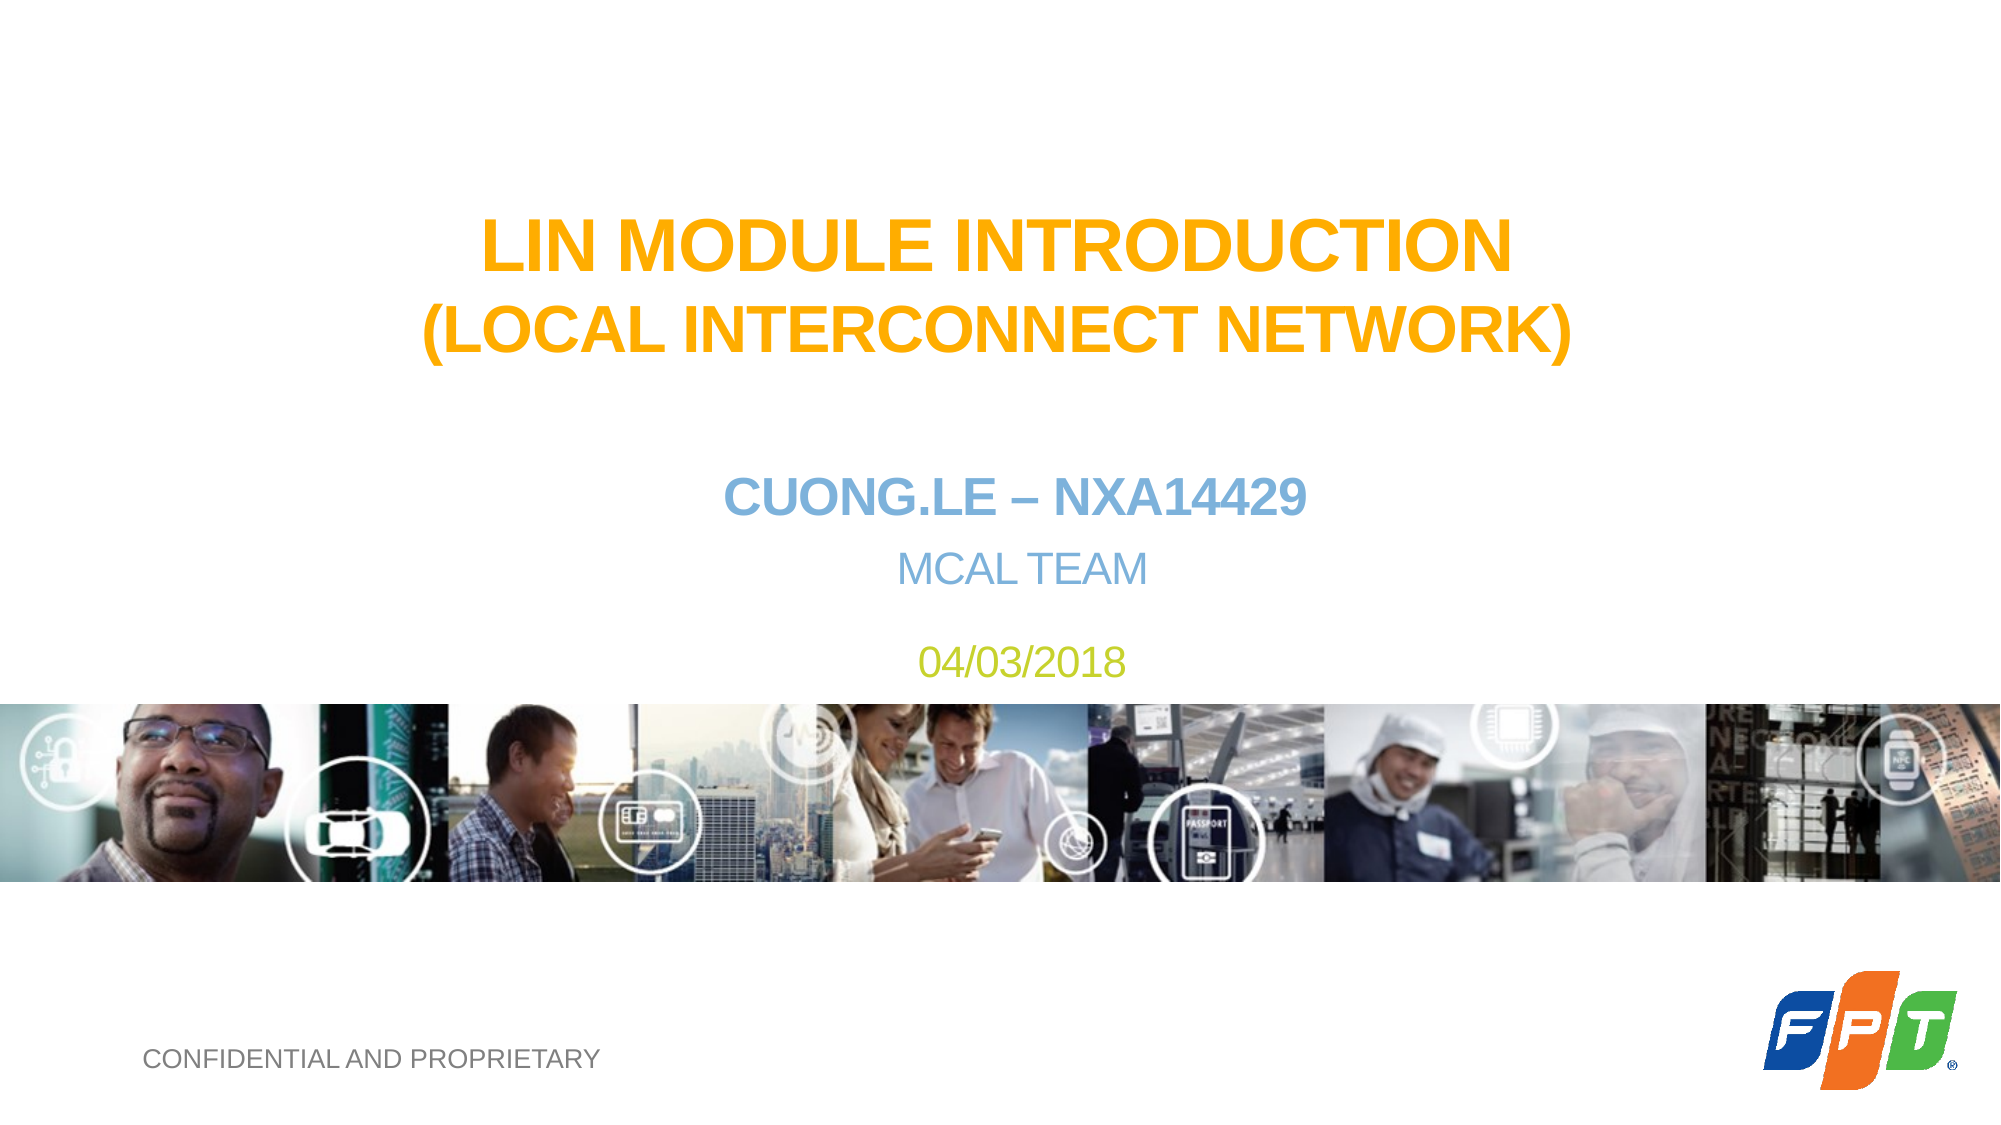

# LIN MODULE INTRODUCTION (local interconnect network)
CUONG.LE – NXA14429
MCAL Team
04/03/2018